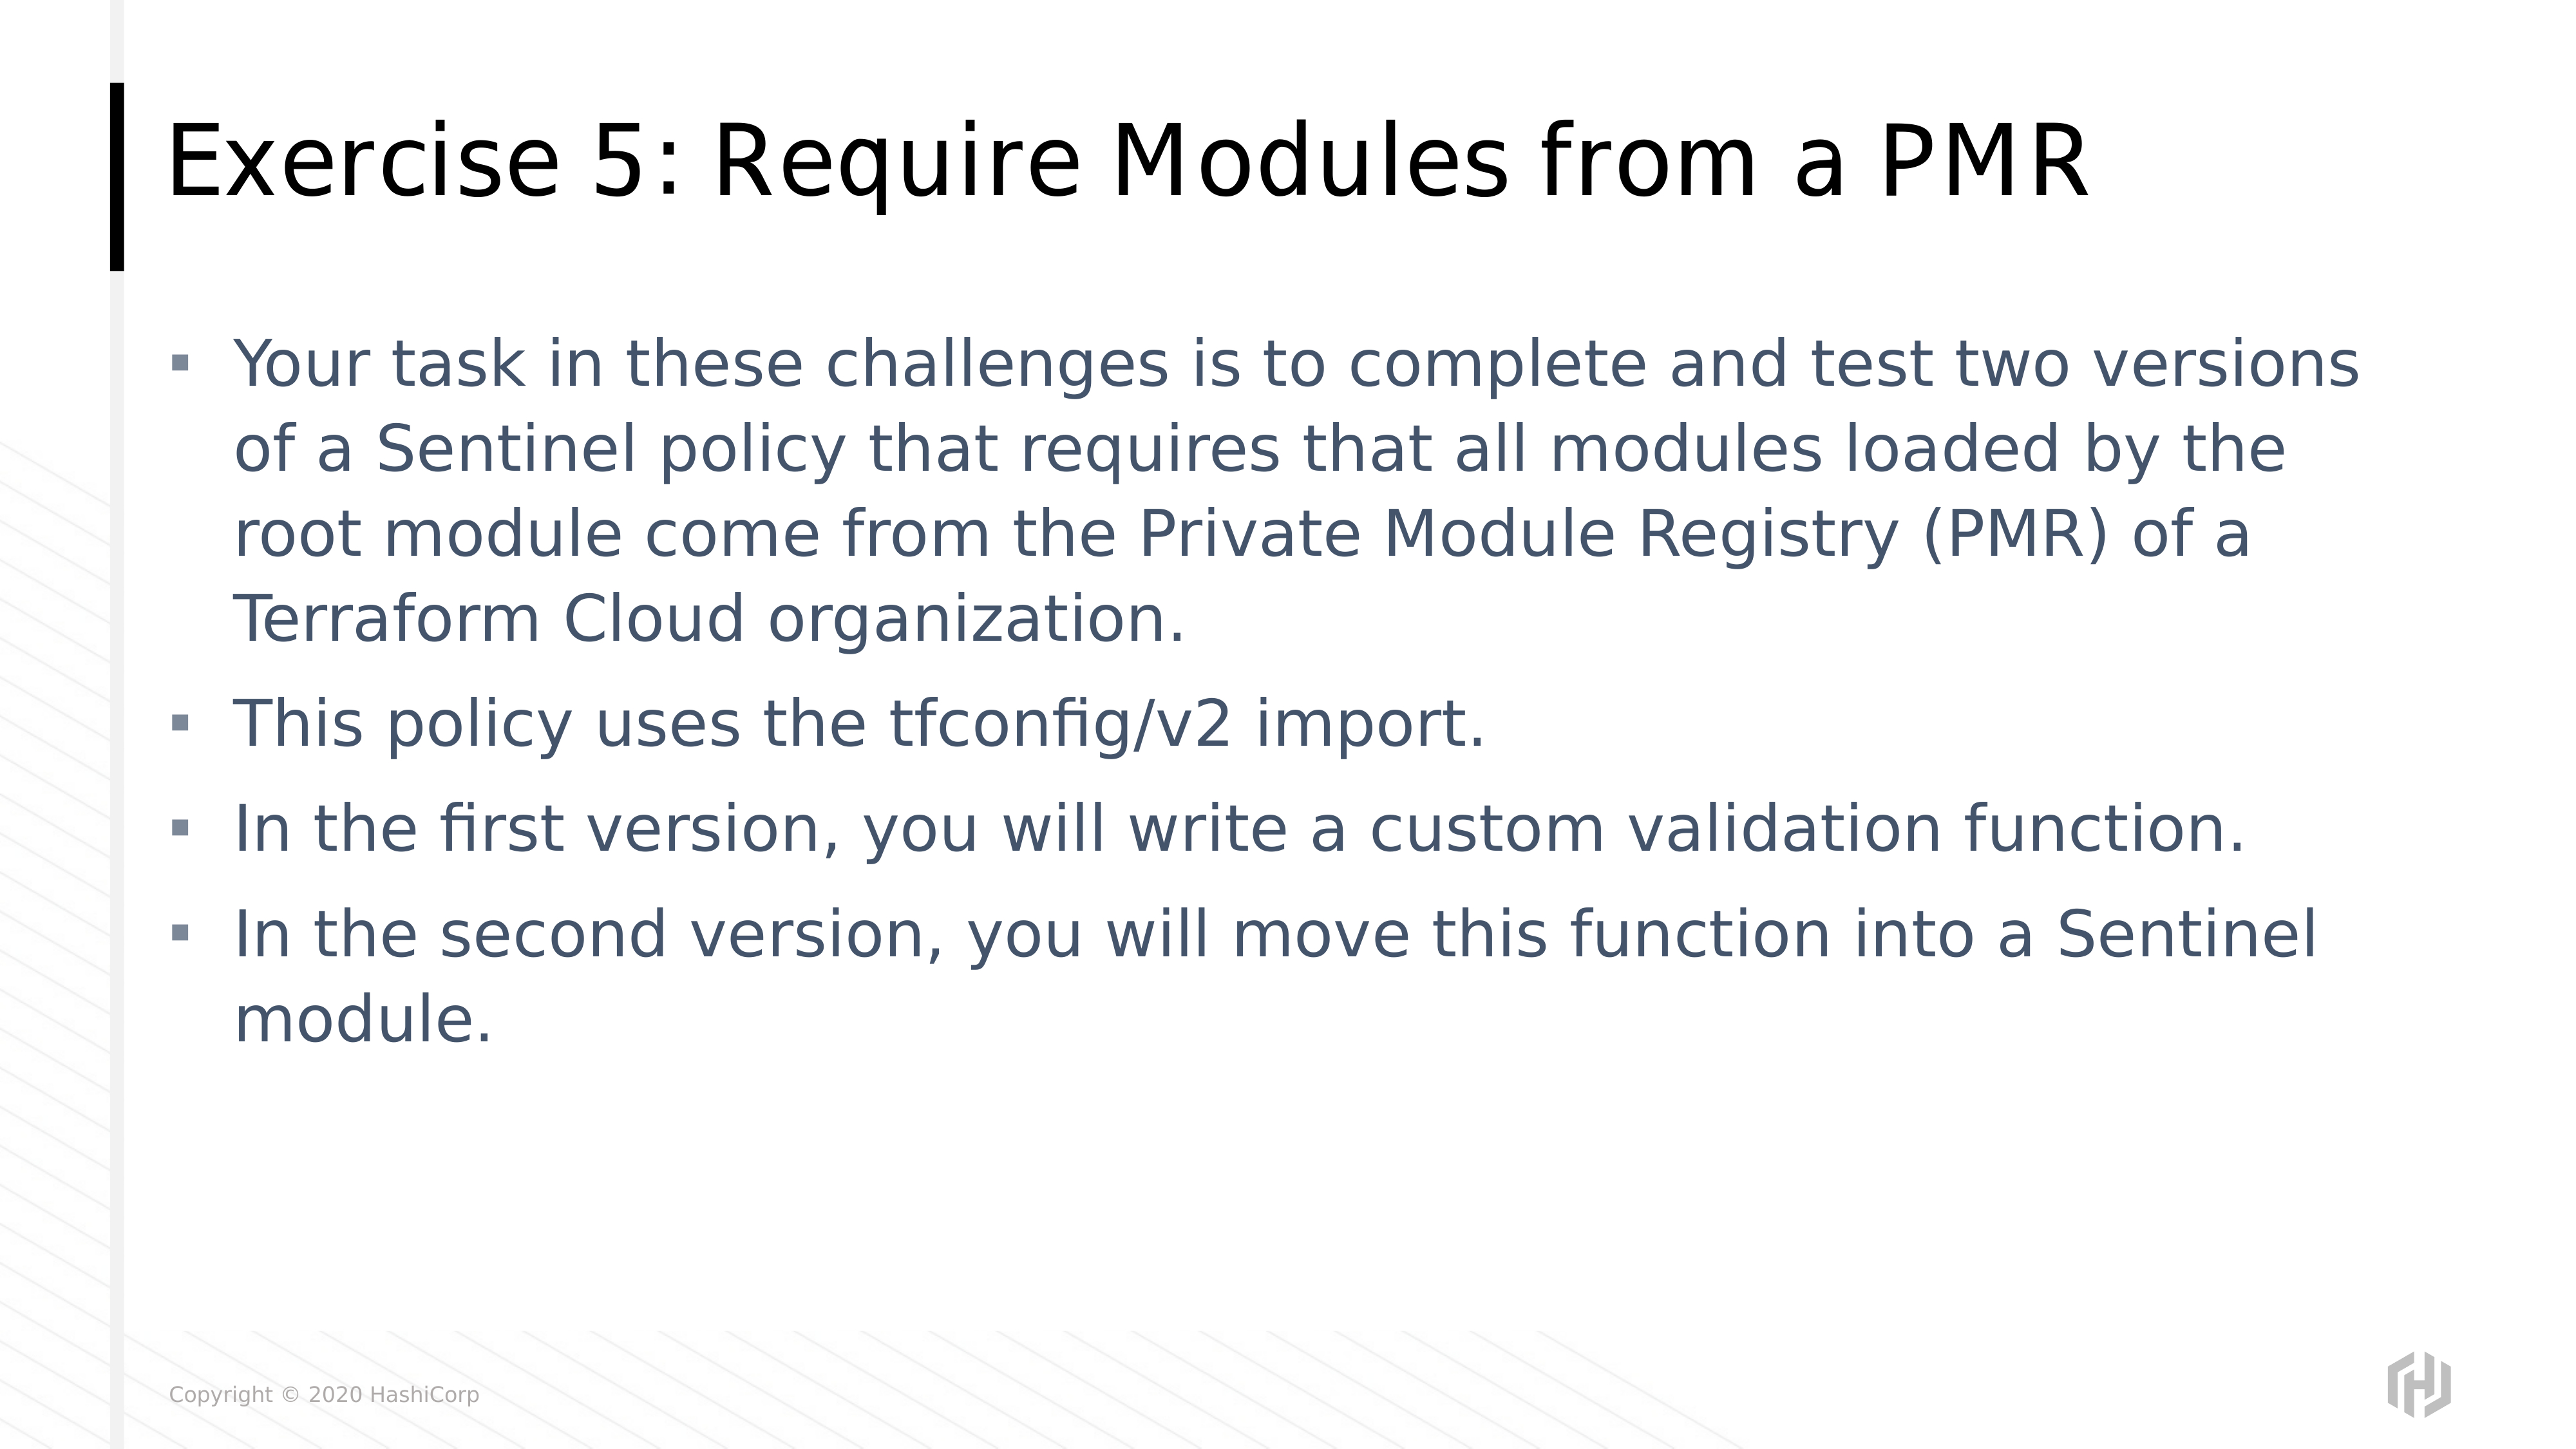

# Exercise 5: Require Modules from a PMR
Your task in these challenges is to complete and test two versions of a Sentinel policy that requires that all modules loaded by the root module come from the Private Module Registry (PMR) of a Terraform Cloud organization.
This policy uses the tfconfig/v2 import.
In the first version, you will write a custom validation function.
In the second version, you will move this function into a Sentinel module.